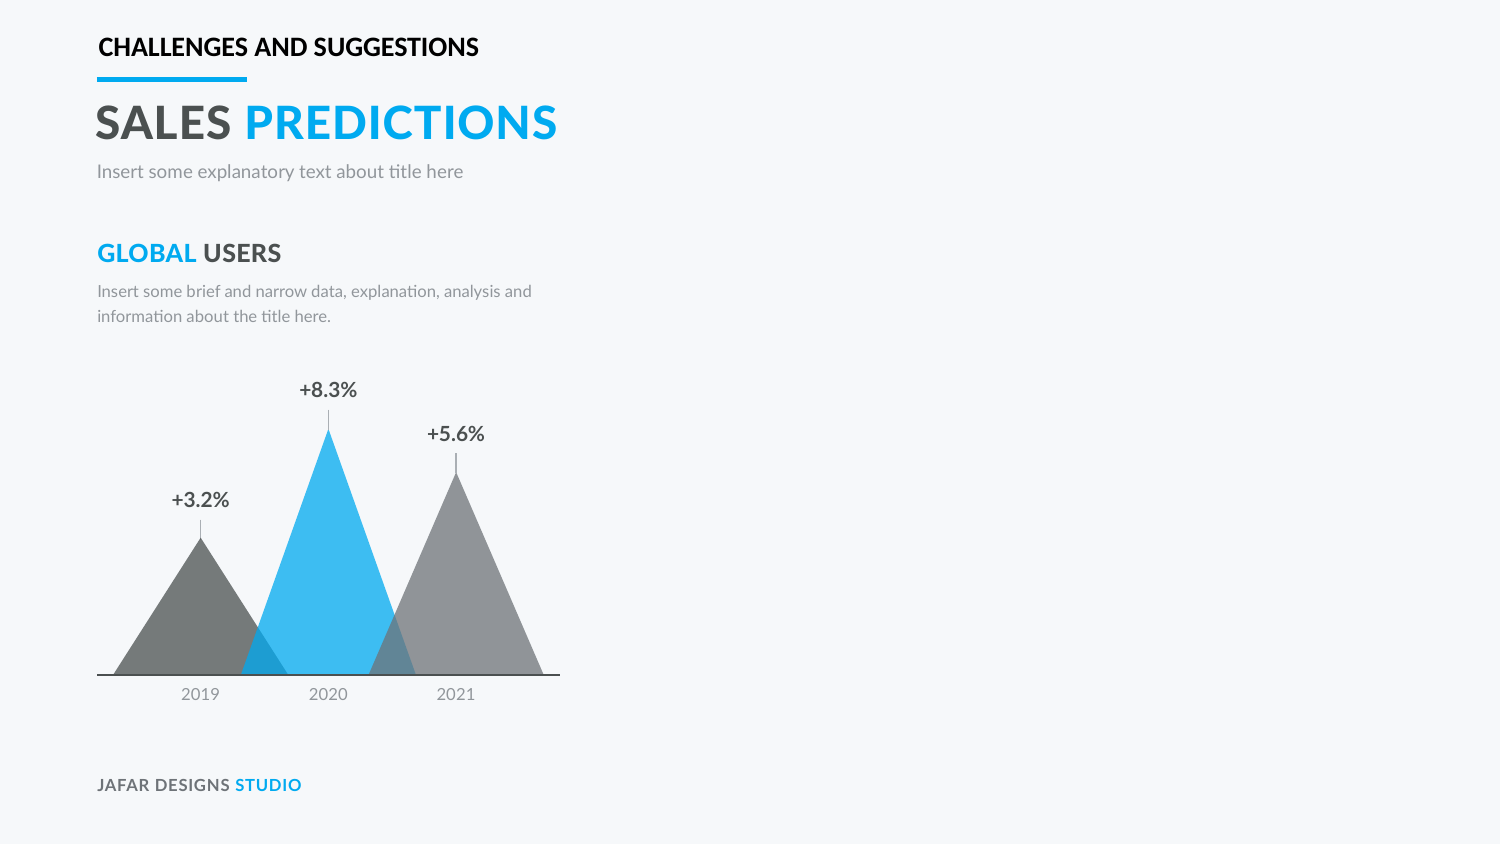

CHALLENGES AND SUGGESTIONS
Sales Predictions
Insert some explanatory text about title here
Global Users
Insert some brief and narrow data, explanation, analysis and information about the title here.
+8.3%
+5.6%

+3.2%

2019
2020
2021